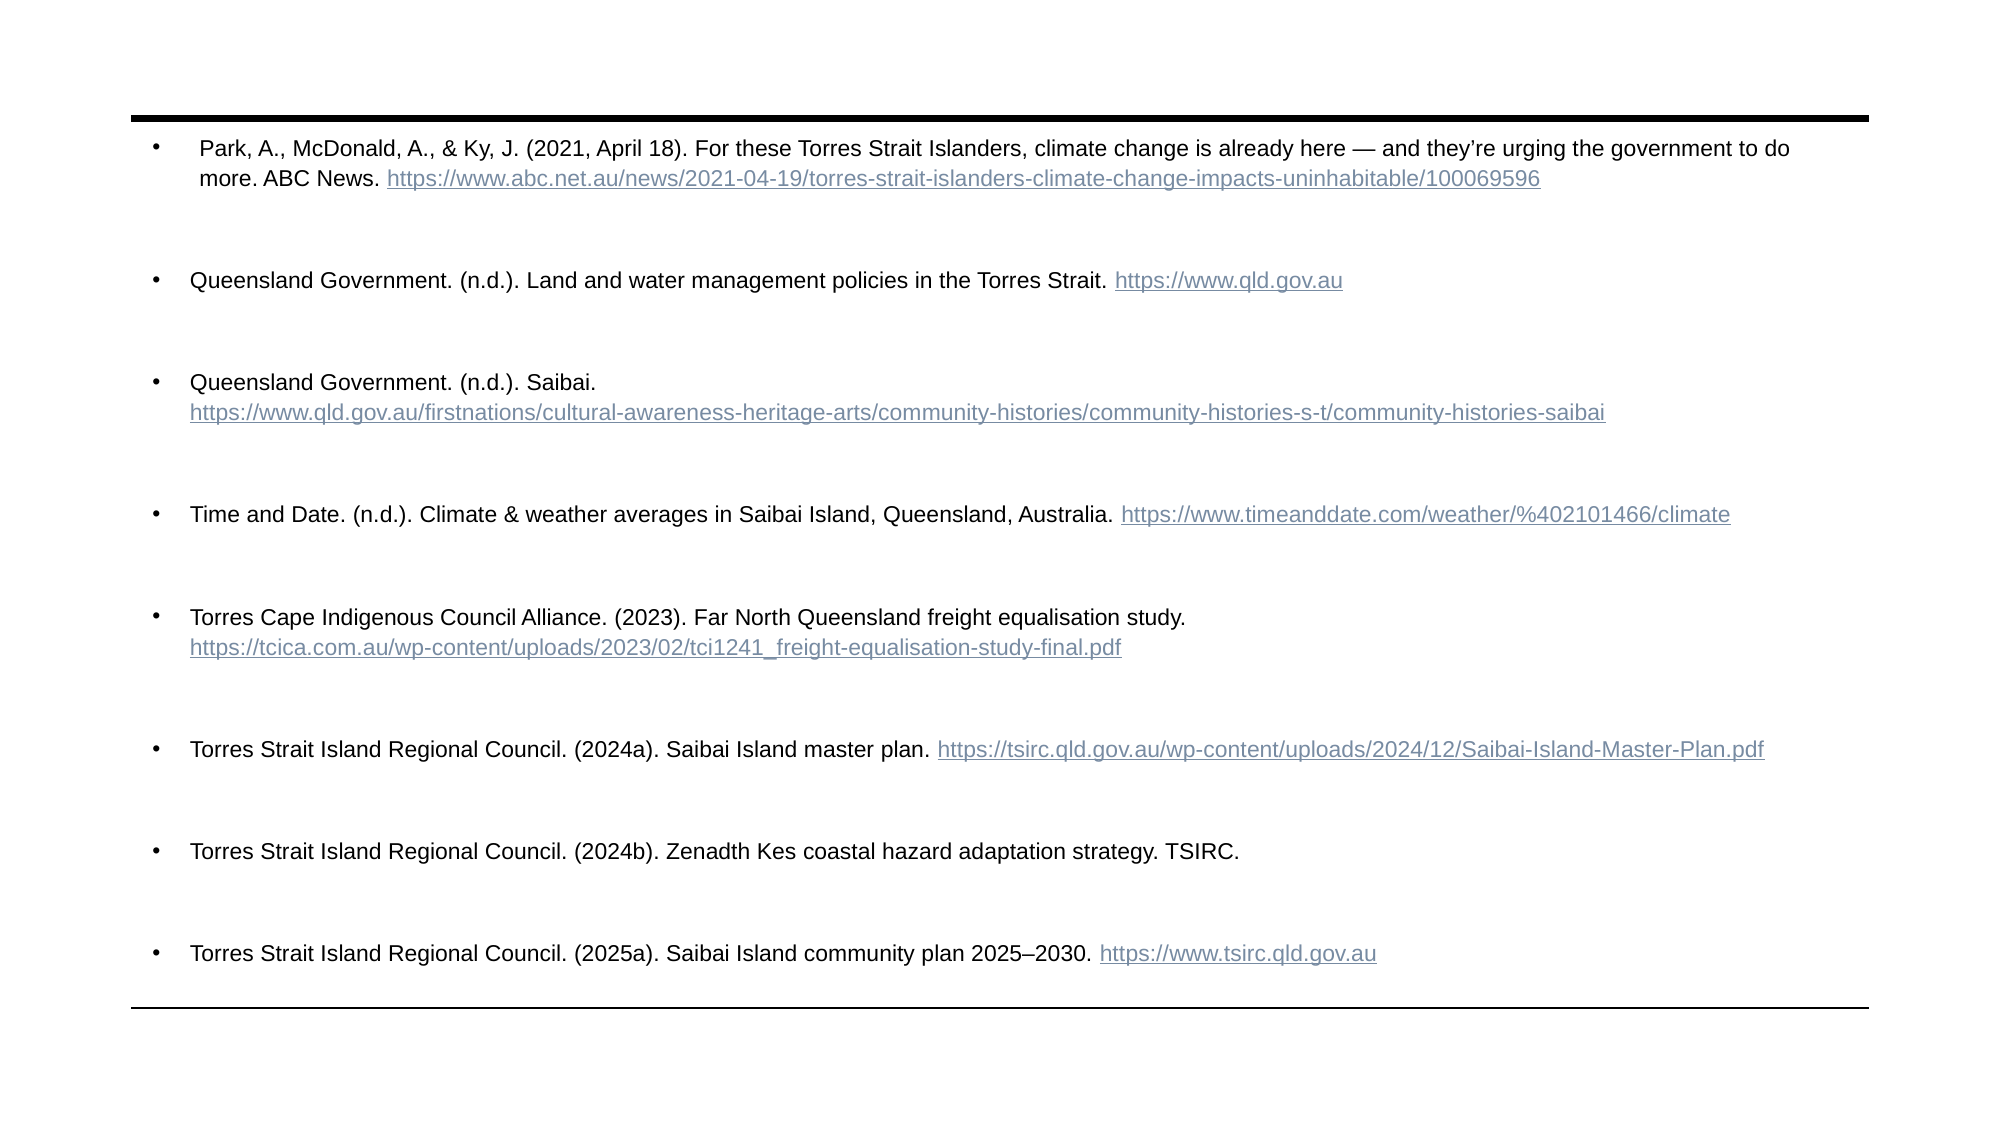

Park, A., McDonald, A., & Ky, J. (2021, April 18). For these Torres Strait Islanders, climate change is already here — and they’re urging the government to do more. ABC News. https://www.abc.net.au/news/2021-04-19/torres-strait-islanders-climate-change-impacts-uninhabitable/100069596

Queensland Government. (n.d.). Land and water management policies in the Torres Strait. https://www.qld.gov.au

Queensland Government. (n.d.). Saibai. https://www.qld.gov.au/firstnations/cultural-awareness-heritage-arts/community-histories/community-histories-s-t/community-histories-saibai

Time and Date. (n.d.). Climate & weather averages in Saibai Island, Queensland, Australia. https://www.timeanddate.com/weather/%402101466/climate

Torres Cape Indigenous Council Alliance. (2023). Far North Queensland freight equalisation study. https://tcica.com.au/wp-content/uploads/2023/02/tci1241_freight-equalisation-study-final.pdf

Torres Strait Island Regional Council. (2024a). Saibai Island master plan. https://tsirc.qld.gov.au/wp-content/uploads/2024/12/Saibai-Island-Master-Plan.pdf

Torres Strait Island Regional Council. (2024b). Zenadth Kes coastal hazard adaptation strategy. TSIRC.

Torres Strait Island Regional Council. (2025a). Saibai Island community plan 2025–2030. https://www.tsirc.qld.gov.au